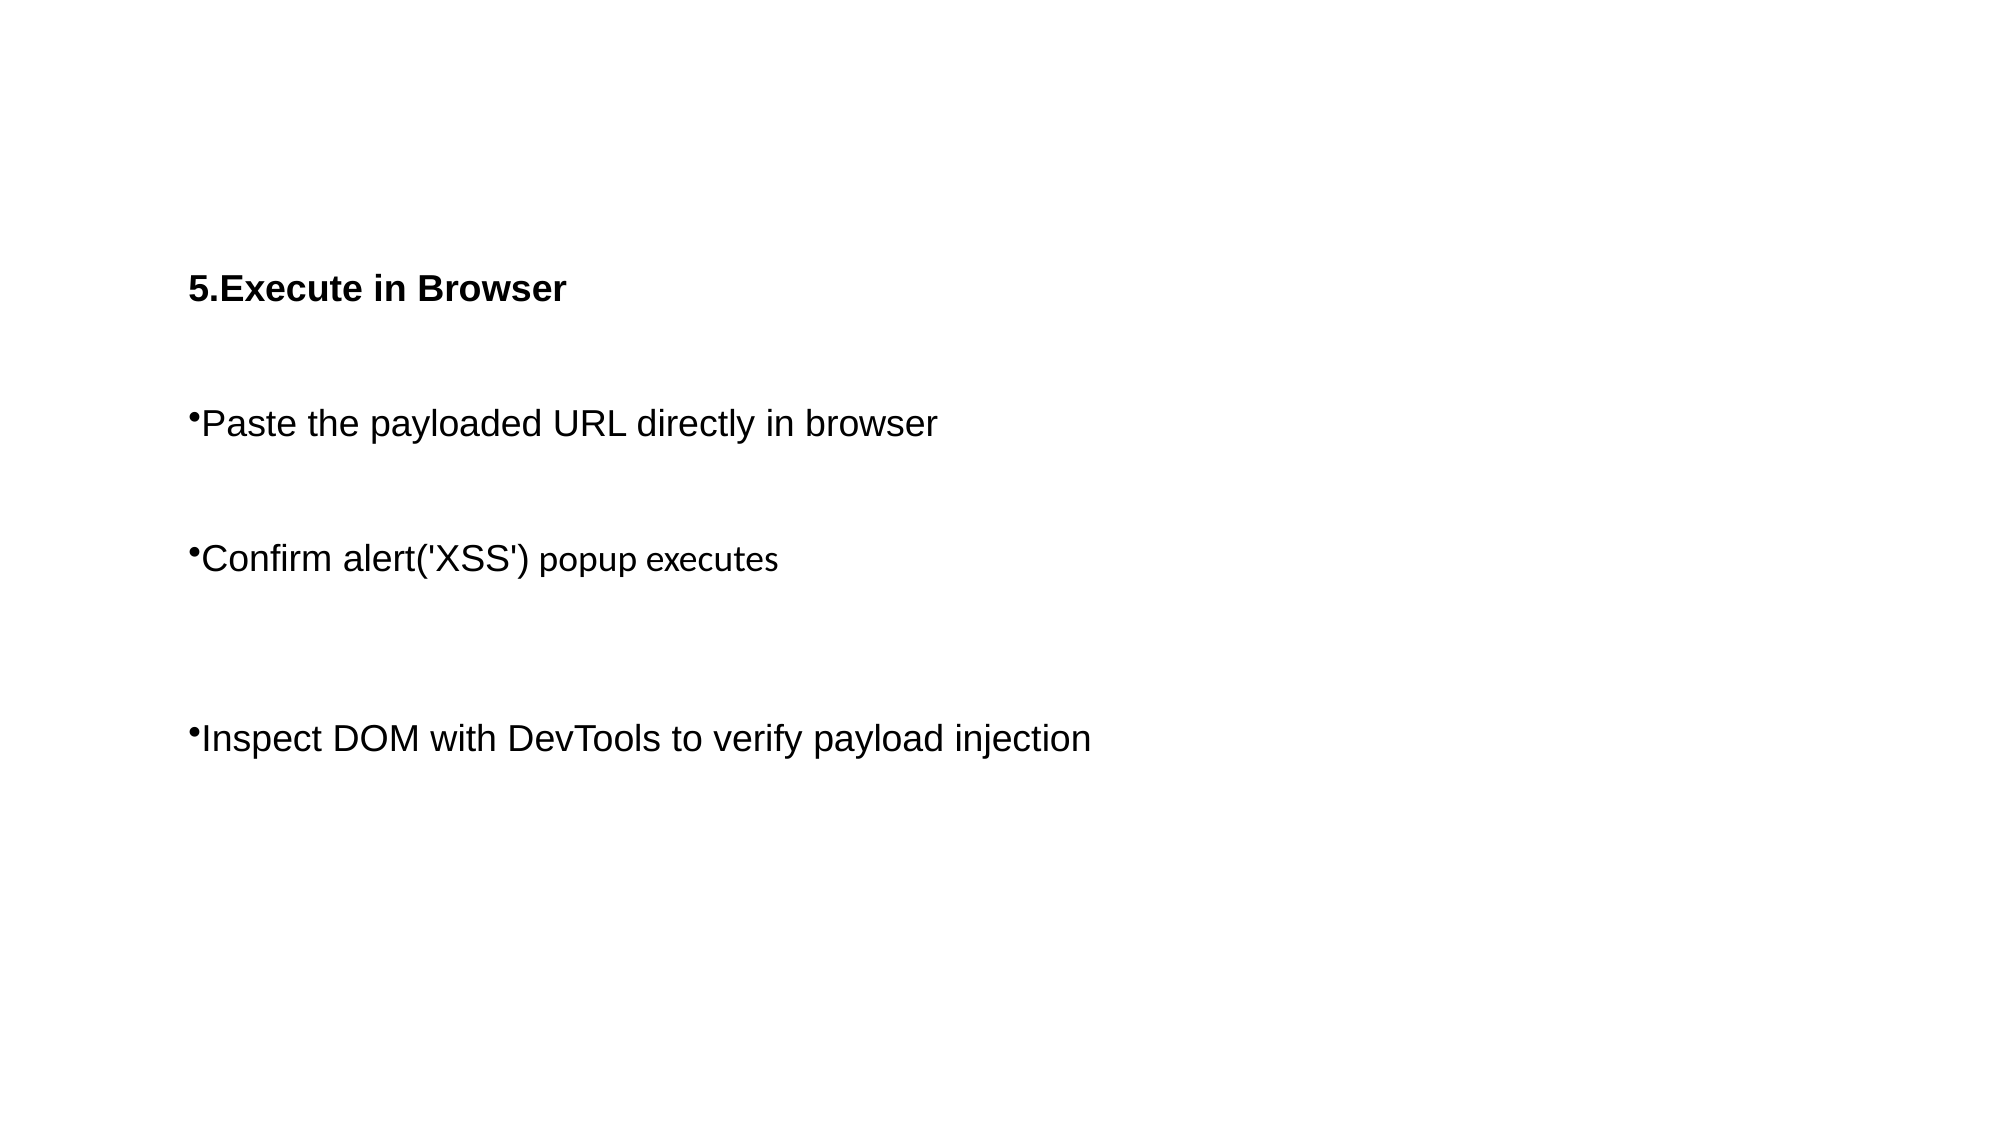

5.Execute in Browser

Paste the payloaded URL directly in browser

Confirm alert('XSS') popup executes

Inspect DOM with DevTools to verify payload injection